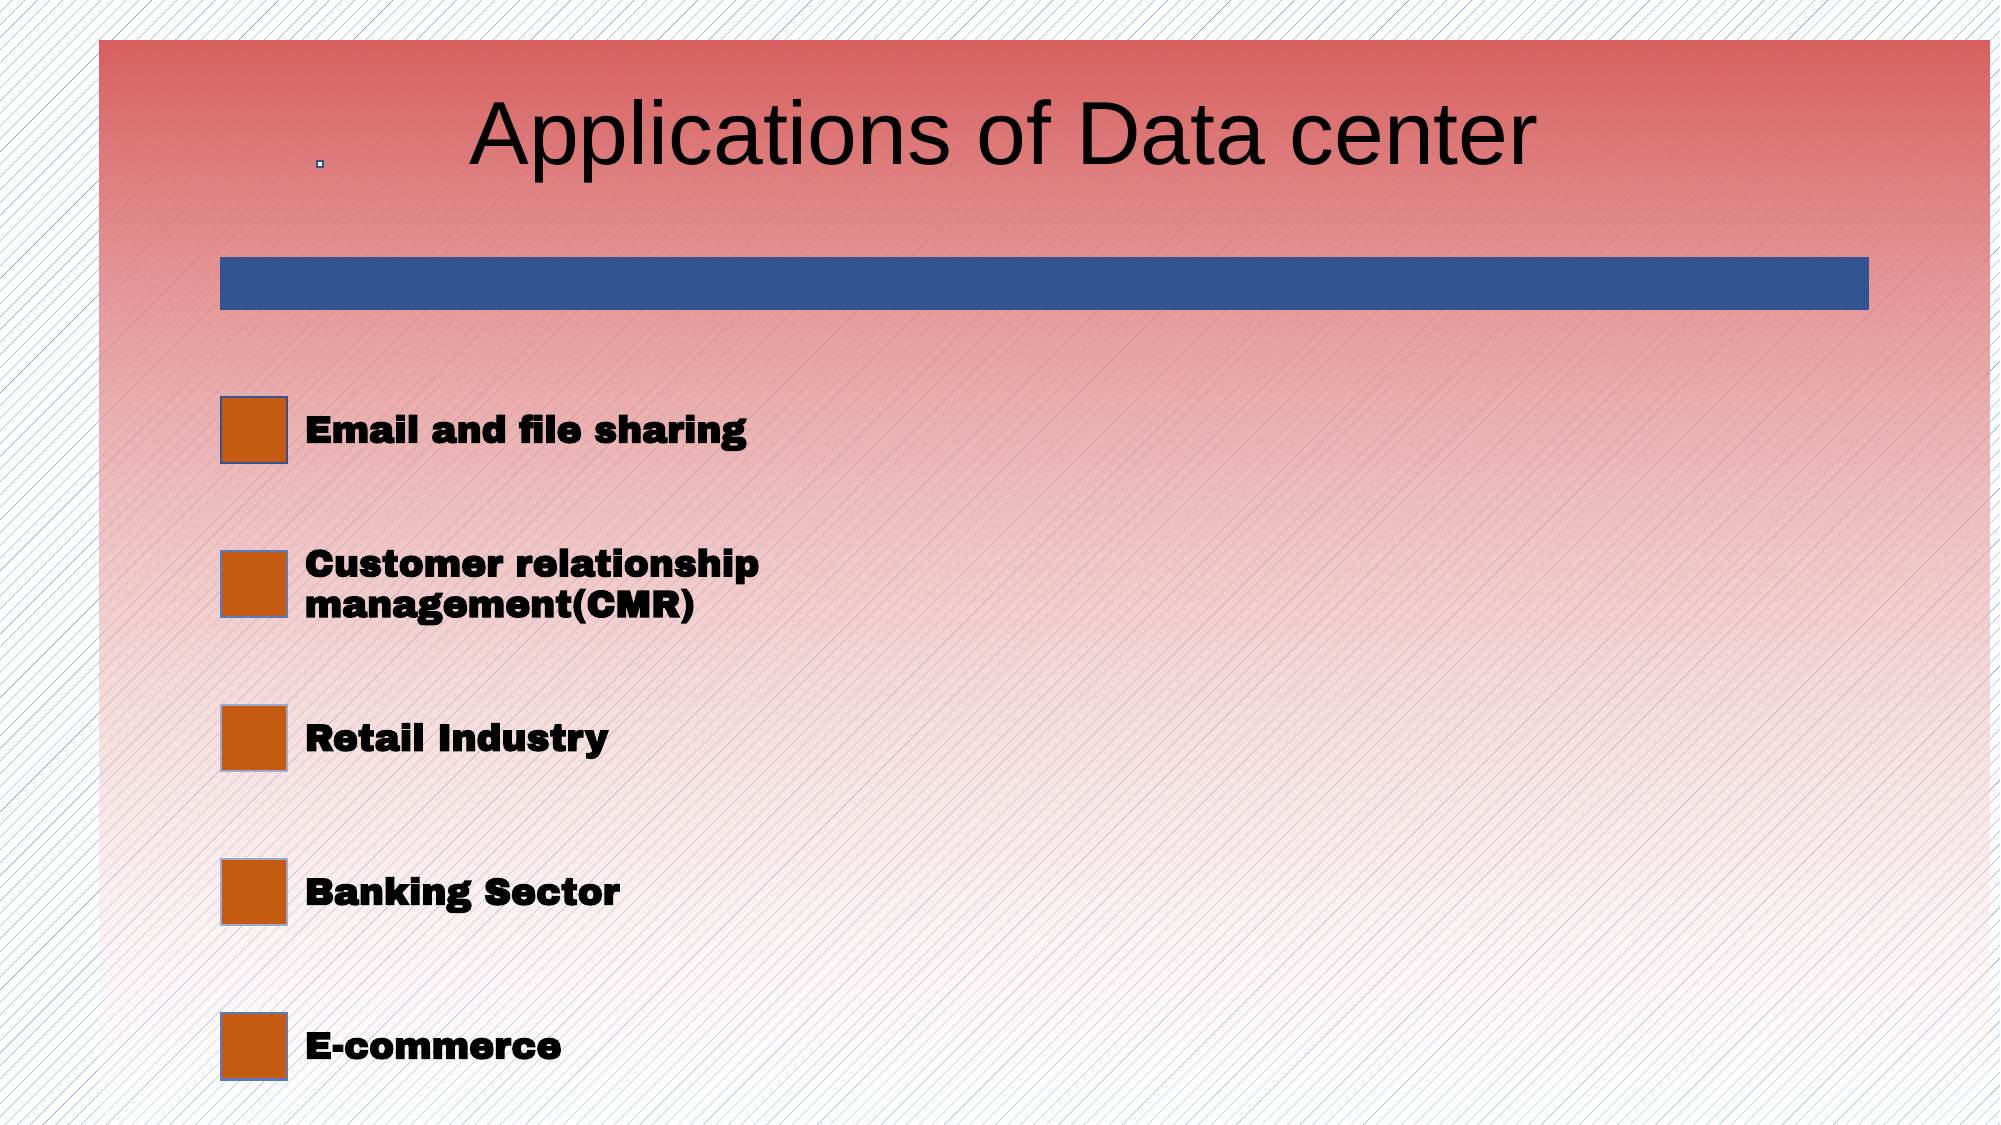

Applications of Data center
Email and file sharing
Customer relationship management(CMR)
Retail Industry
Banking Sector
E-commerce